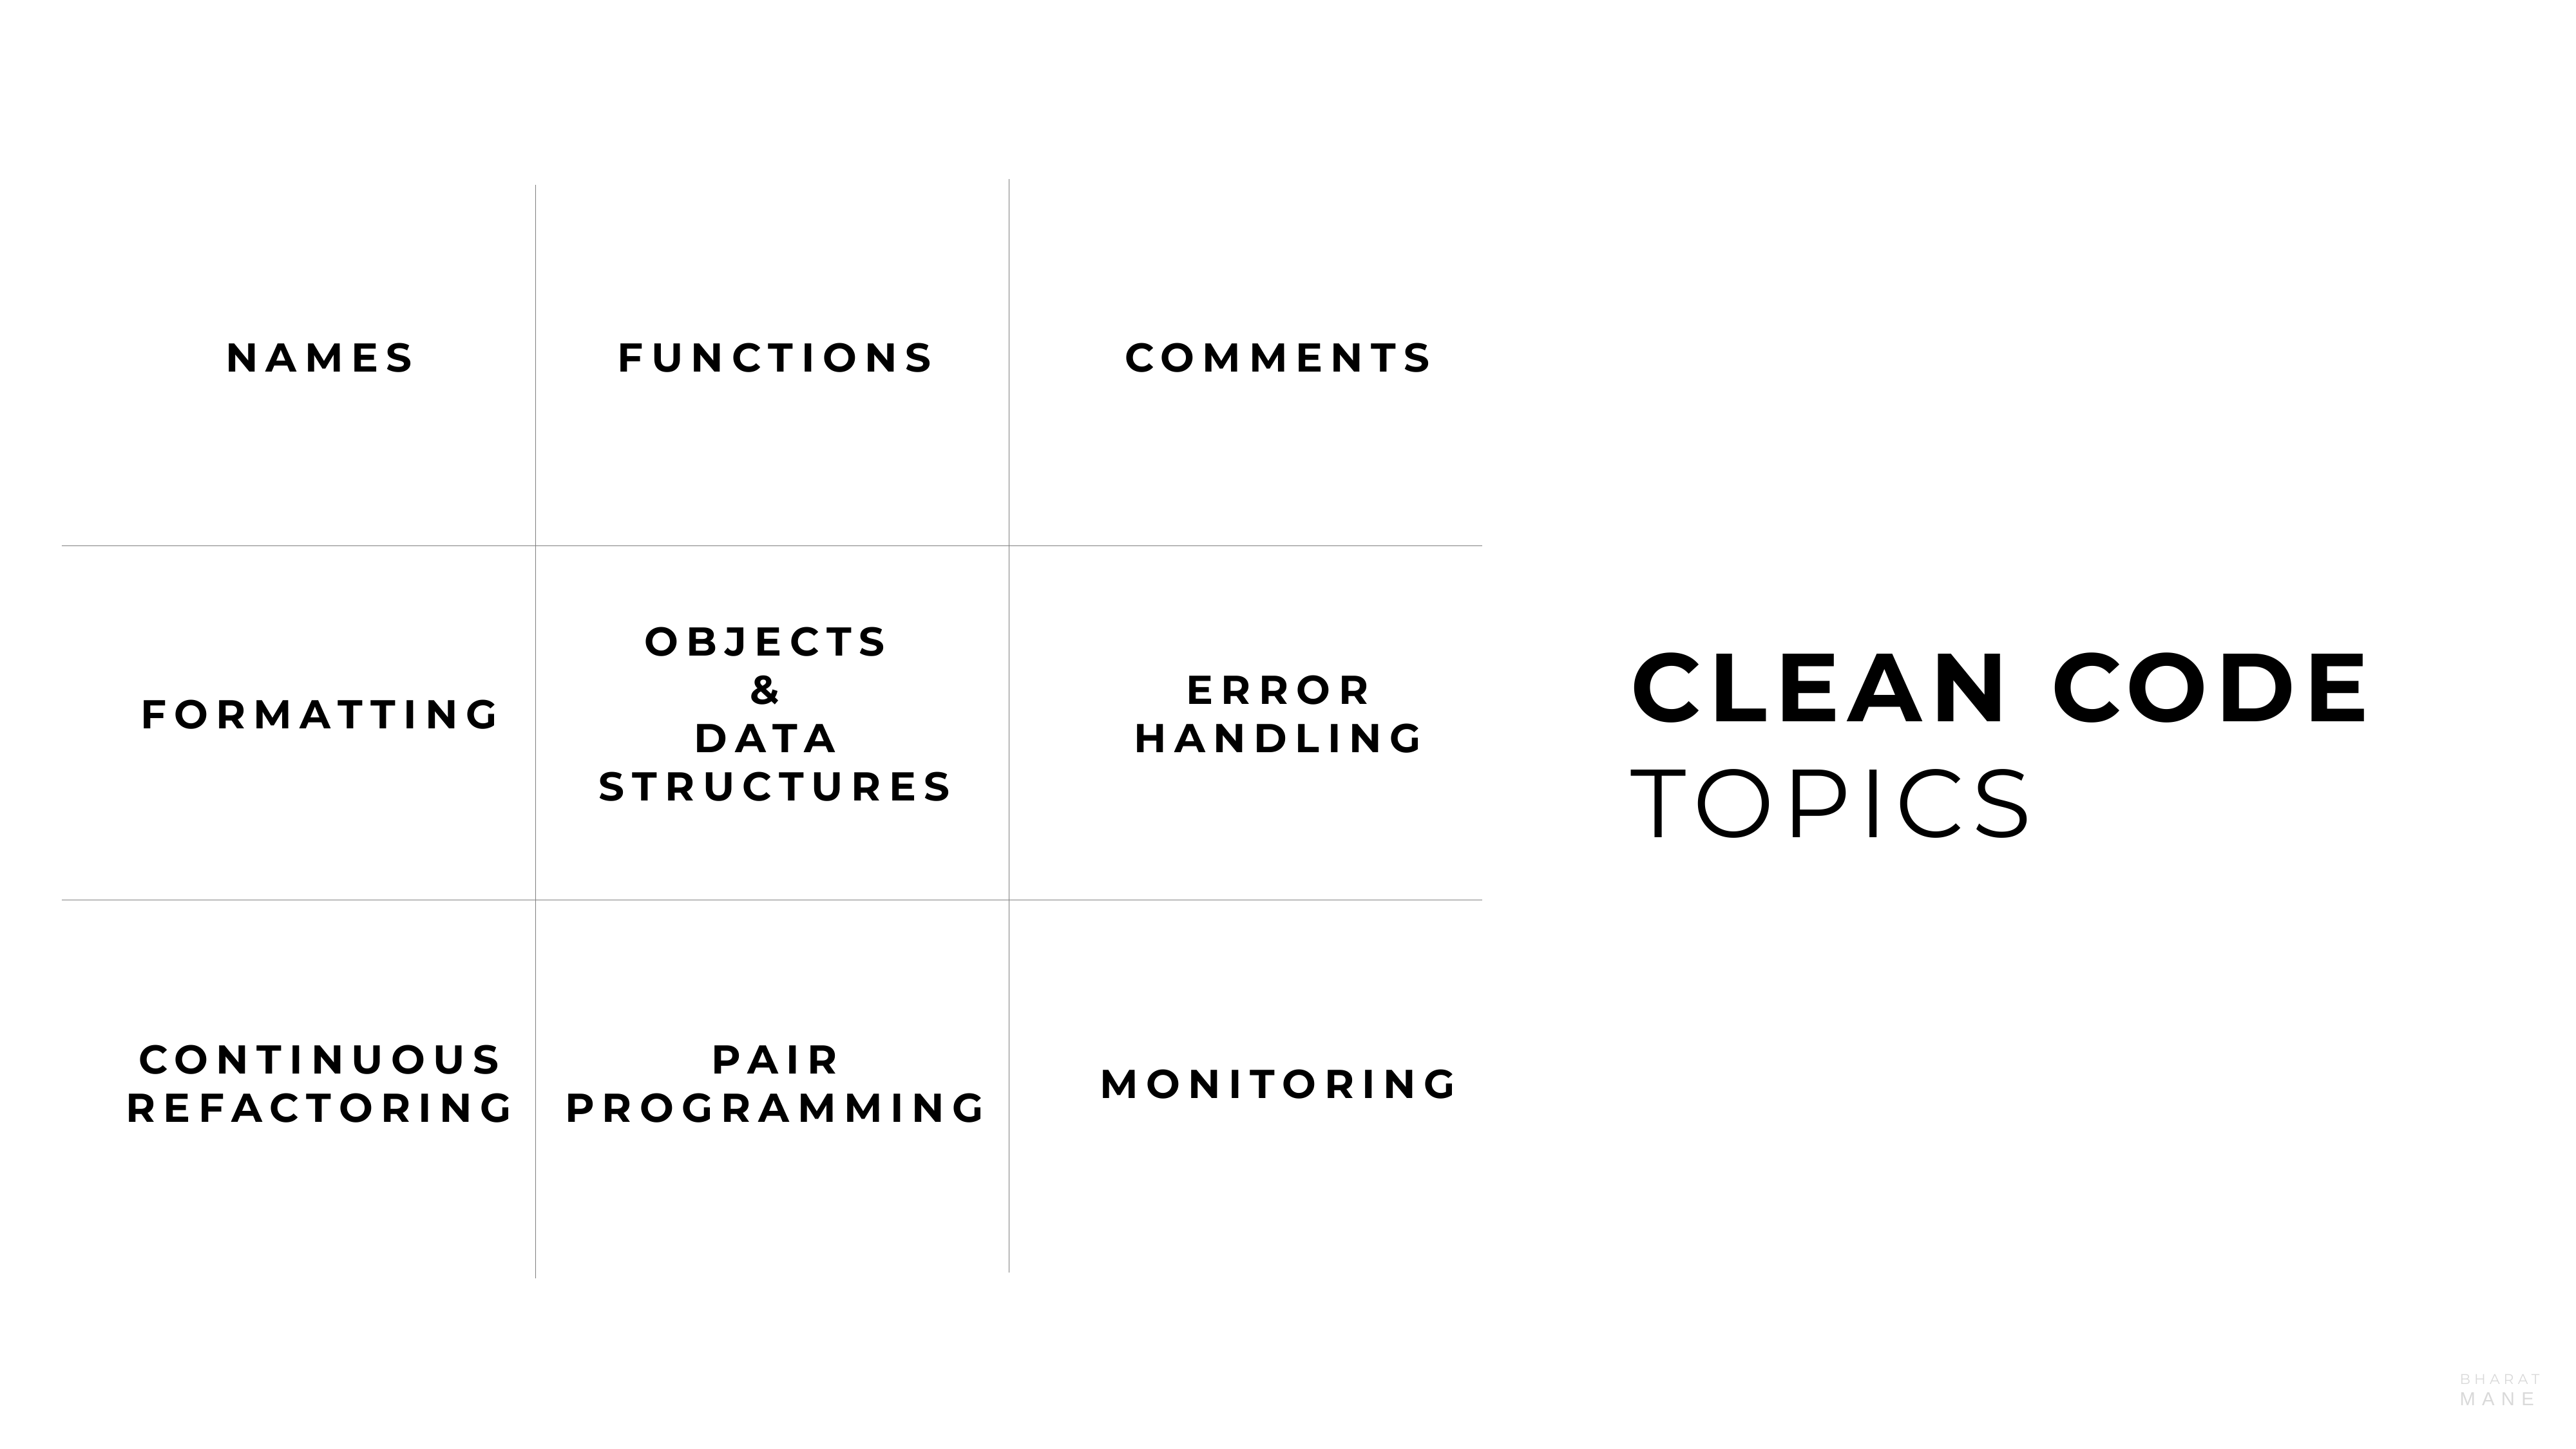

names
functions
comments
Objects
&
Data
Structures
Clean code
topics
Error
Handling
formatting
continuous
Refactoring
Pair
programming
monitoring
Bharat
MANE